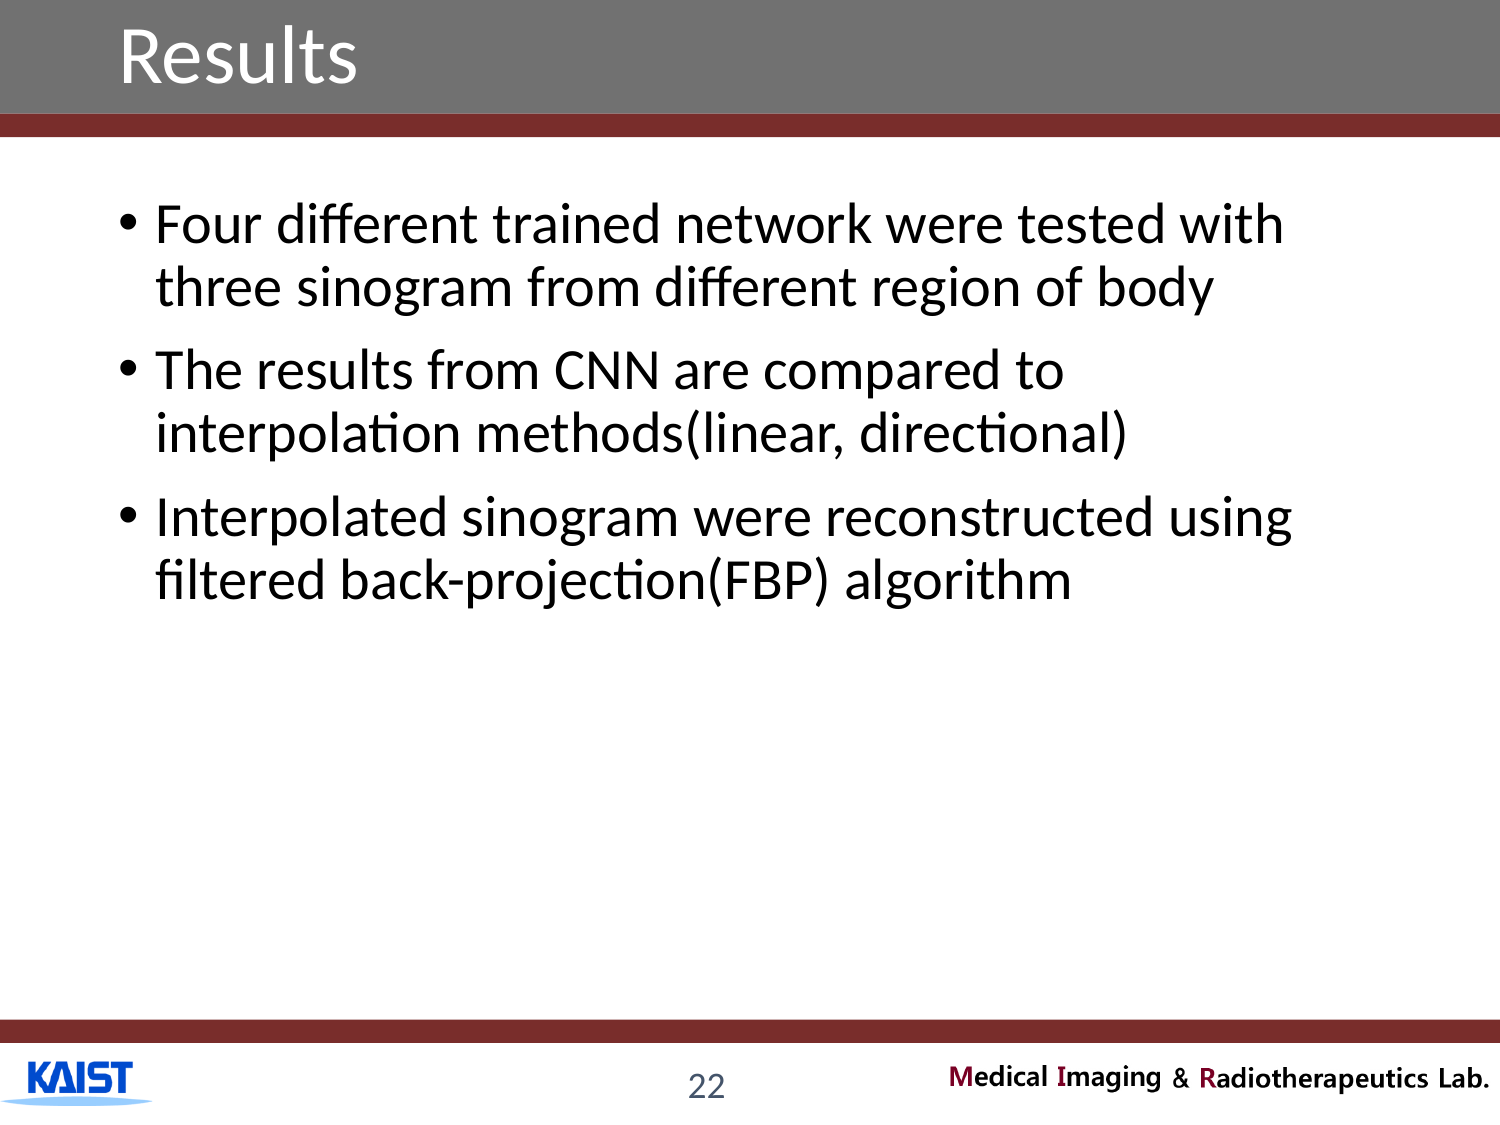

# Results
Four different trained network were tested with three sinogram from different region of body
The results from CNN are compared to interpolation methods(linear, directional)
Interpolated sinogram were reconstructed using filtered back-projection(FBP) algorithm